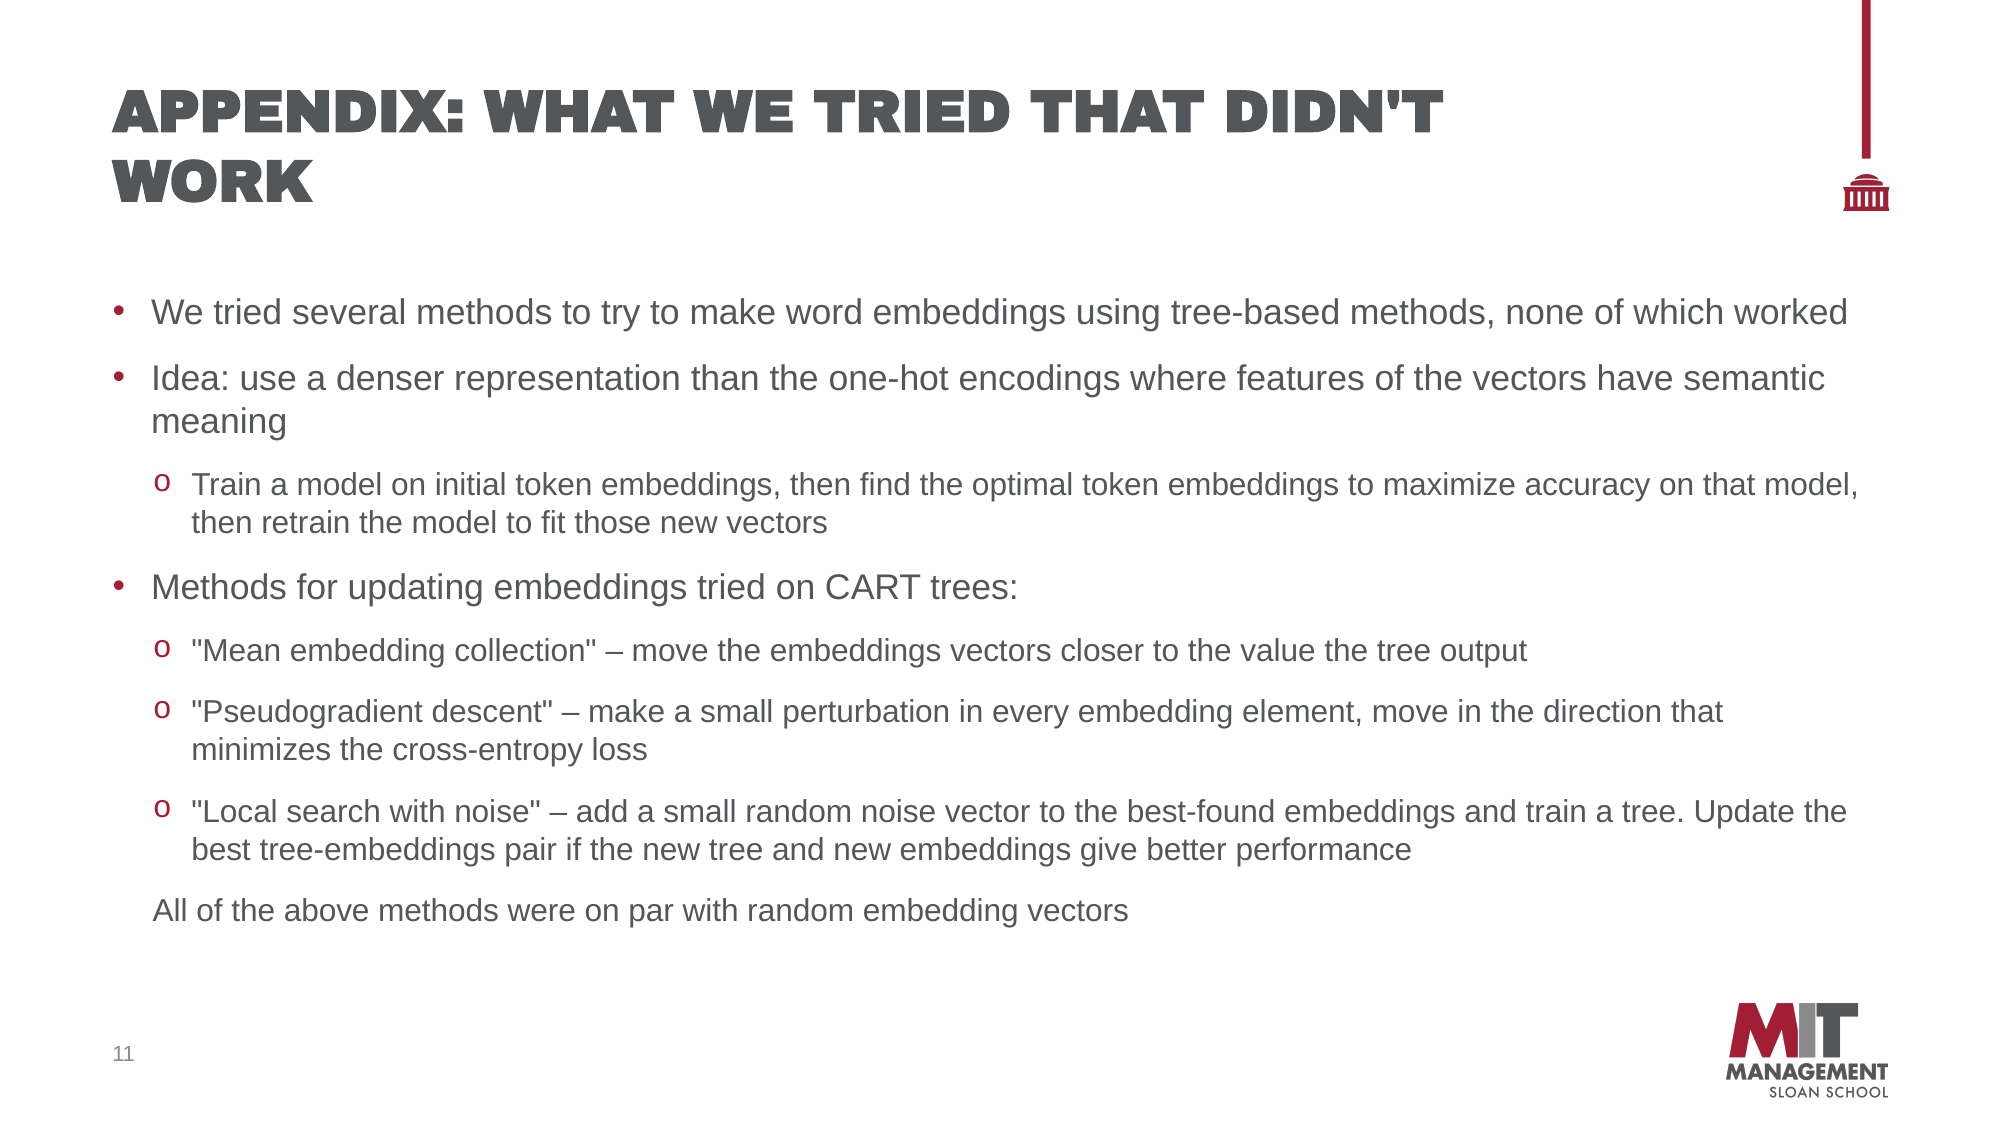

# Appendix: What We tried that didn't work
We tried several methods to try to make word embeddings using tree-based methods, none of which worked
Idea: use a denser representation than the one-hot encodings where features of the vectors have semantic meaning
Train a model on initial token embeddings, then find the optimal token embeddings to maximize accuracy on that model, then retrain the model to fit those new vectors
Methods for updating embeddings tried on CART trees:
"Mean embedding collection" – move the embeddings vectors closer to the value the tree output
"Pseudogradient descent" – make a small perturbation in every embedding element, move in the direction that minimizes the cross-entropy loss
"Local search with noise" – add a small random noise vector to the best-found embeddings and train a tree. Update the best tree-embeddings pair if the new tree and new embeddings give better performance
All of the above methods were on par with random embedding vectors

11